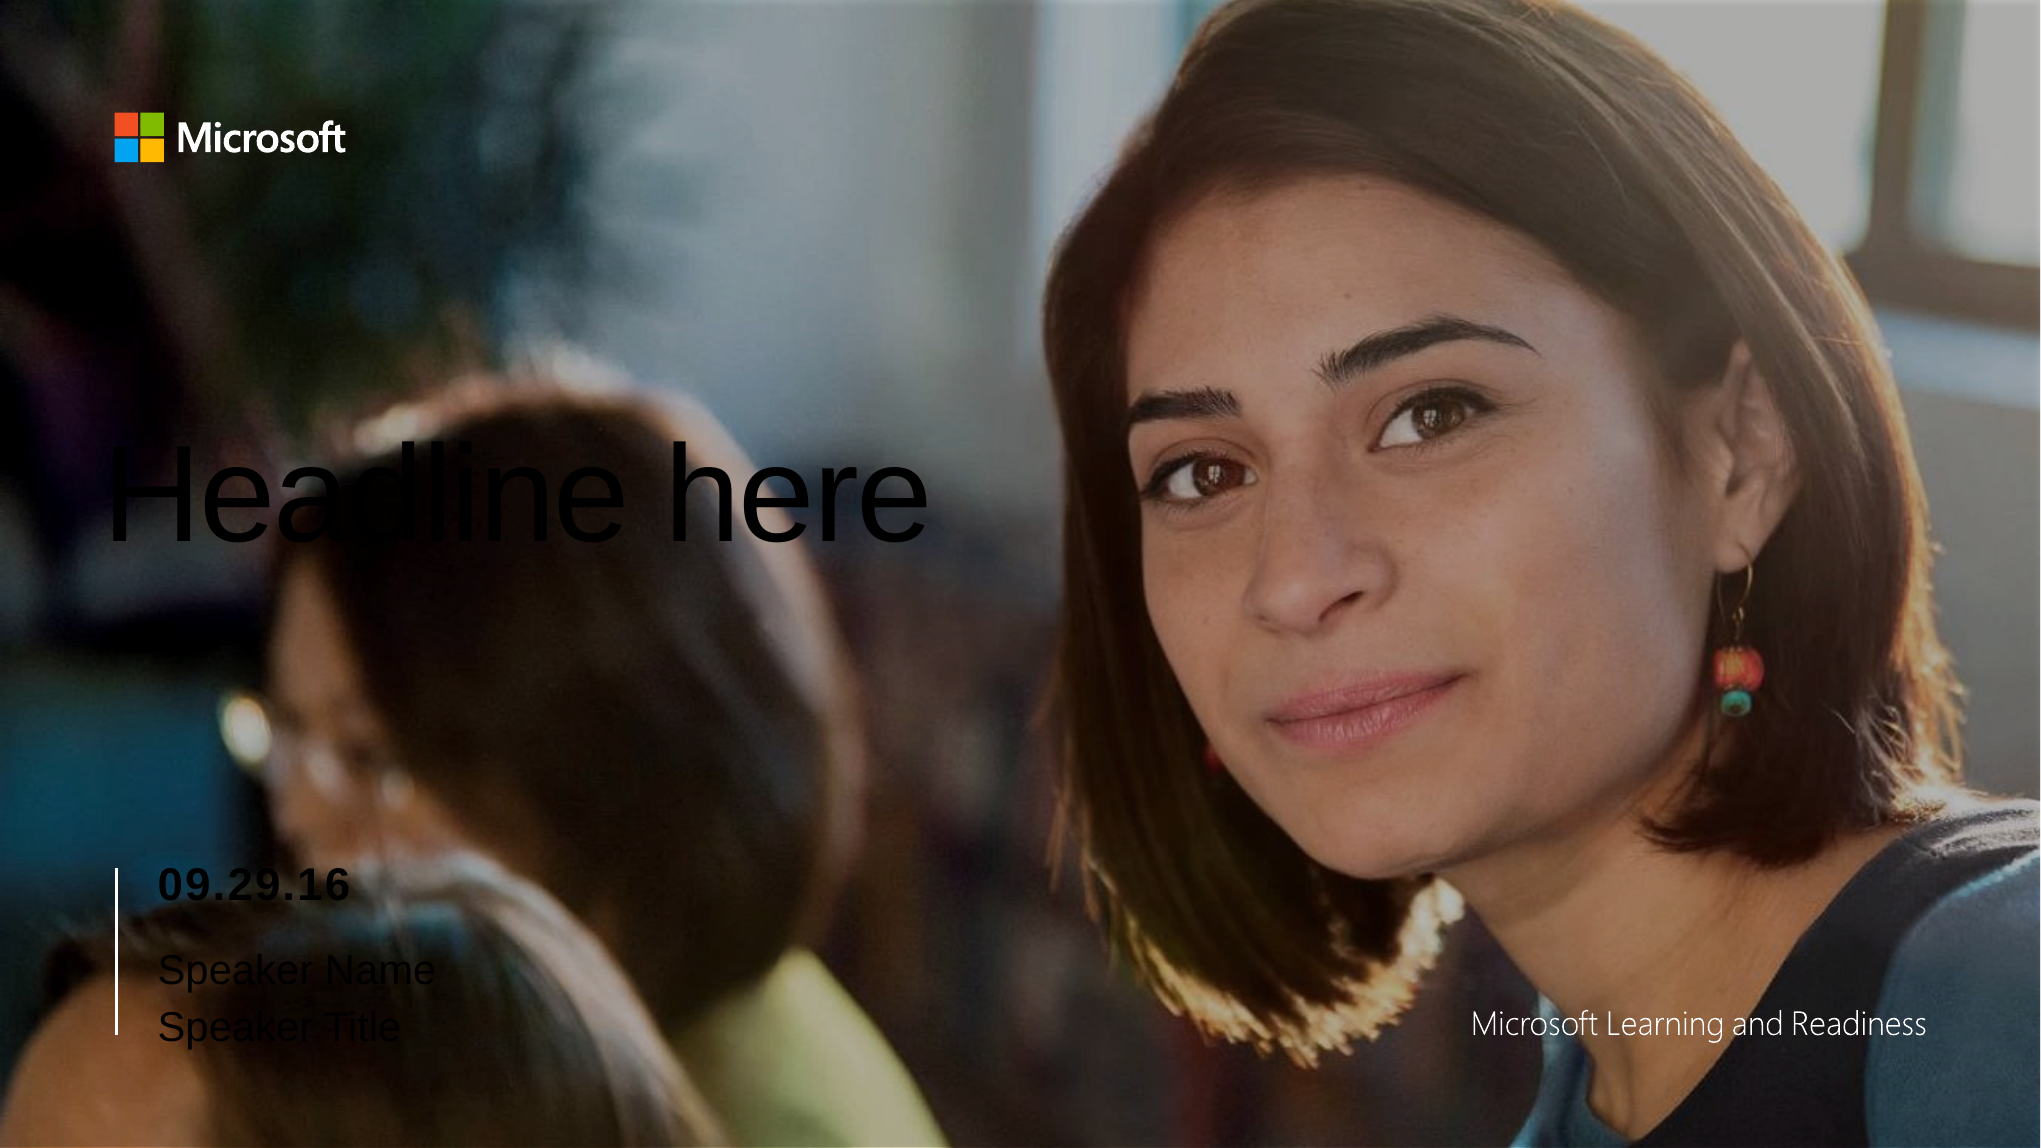

Headline here
09.29.16
Speaker Name
Speaker Title